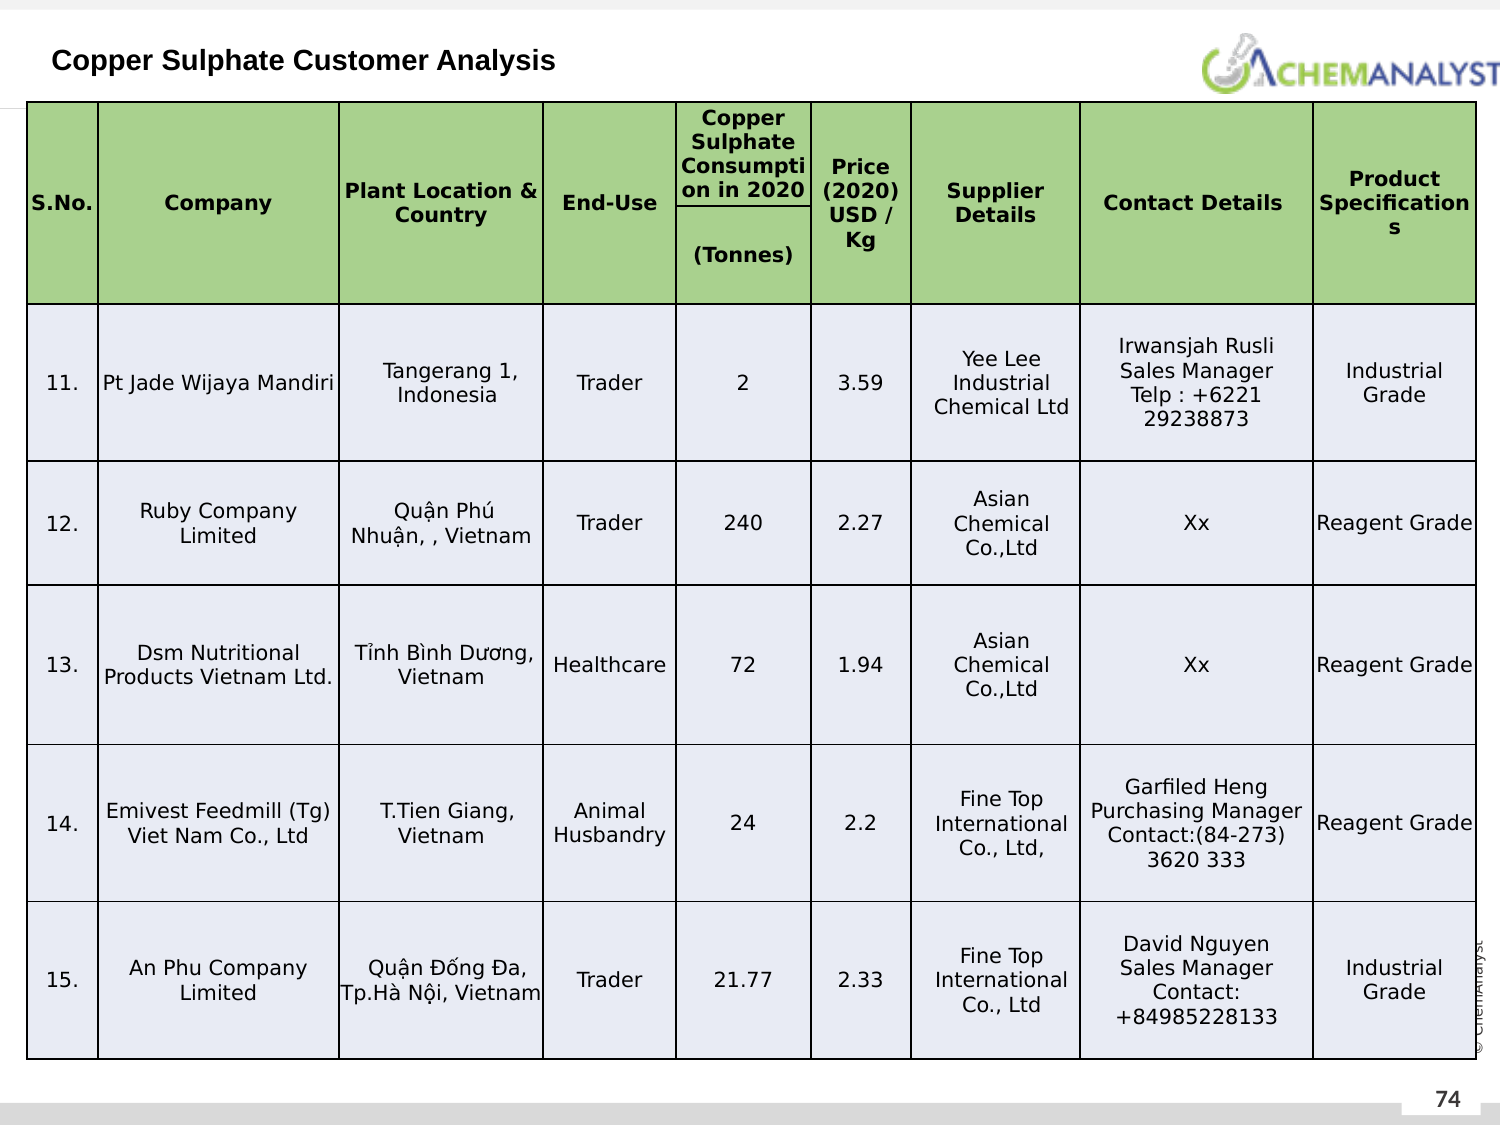

Copper Sulphate Customer Analysis
| S.No. | Company | Plant Location & Country | End-Use | Copper Sulphate Consumption in 2020 | Price (2020) USD / Kg | Supplier Details | Contact Details | Product Specifications |
| --- | --- | --- | --- | --- | --- | --- | --- | --- |
|  |  |  |  | (Tonnes) |  |  |  |  |
| 11. | Pt Jade Wijaya Mandiri | Tangerang 1, Indonesia | Trader | 2 | 3.59 | Yee Lee Industrial Chemical Ltd | Irwansjah Rusli Sales Manager Telp : +6221 29238873 | Industrial Grade |
| 12. | Ruby Company Limited | Quận Phú Nhuận, , Vietnam | Trader | 240 | 2.27 | Asian Chemical Co.,Ltd | Xx | Reagent Grade |
| 13. | Dsm Nutritional Products Vietnam Ltd. | Tỉnh Bình Dương, Vietnam | Healthcare | 72 | 1.94 | Asian Chemical Co.,Ltd | Xx | Reagent Grade |
| 14. | Emivest Feedmill (Tg) Viet Nam Co., Ltd | T.Tien Giang, Vietnam | Animal Husbandry | 24 | 2.2 | Fine Top International Co., Ltd, | Garfiled Heng Purchasing Manager Contact:(84-273) 3620 333 | Reagent Grade |
| 15. | An Phu Company Limited | Quận Đống Đa, Tp.Hà Nội, Vietnam | Trader | 21.77 | 2.33 | Fine Top International Co., Ltd | David Nguyen Sales Manager Contact:+84985228133 | Industrial Grade |